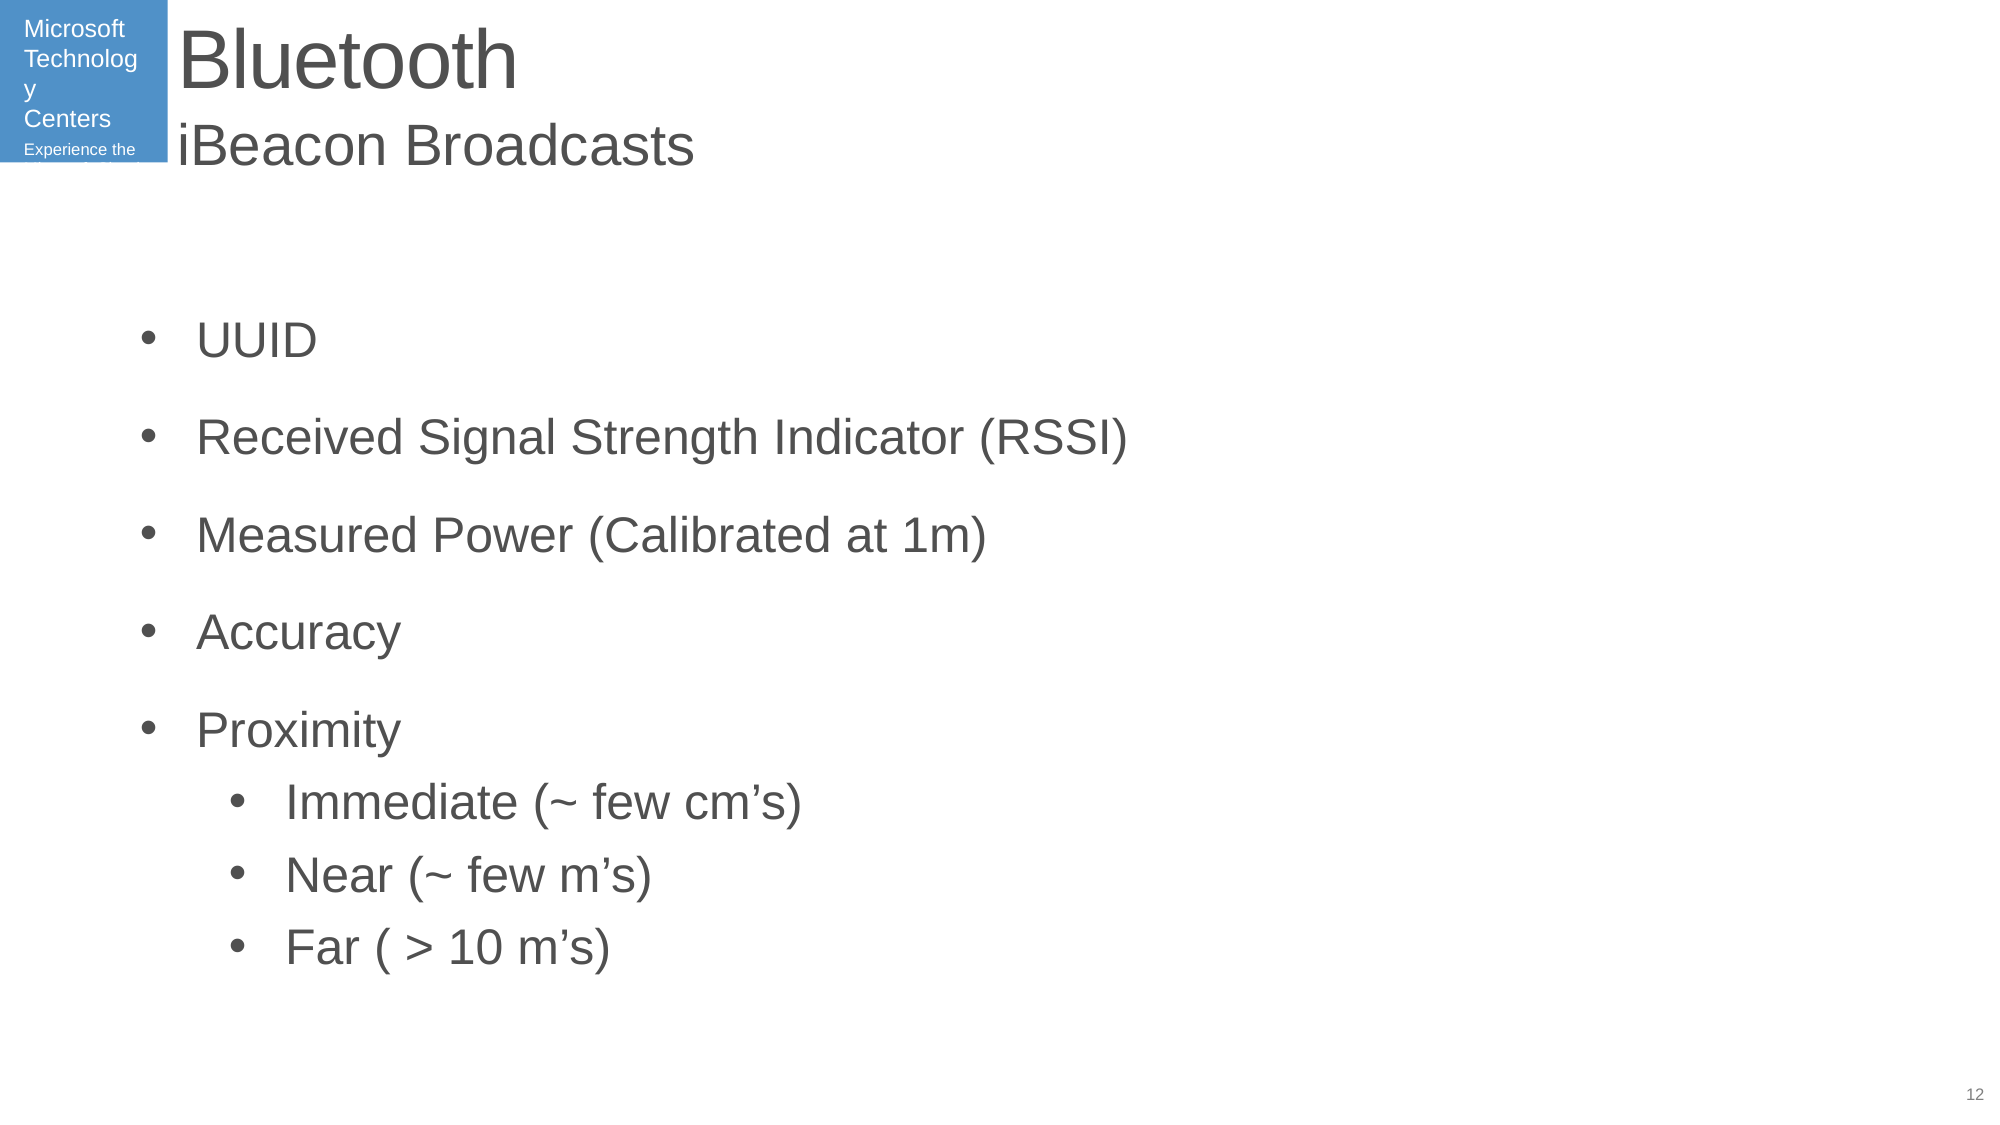

# Bluetooth
iBeacon Broadcasts
UUID
Received Signal Strength Indicator (RSSI)
Measured Power (Calibrated at 1m)
Accuracy
Proximity
Immediate (~ few cm’s)
Near (~ few m’s)
Far ( > 10 m’s)
12